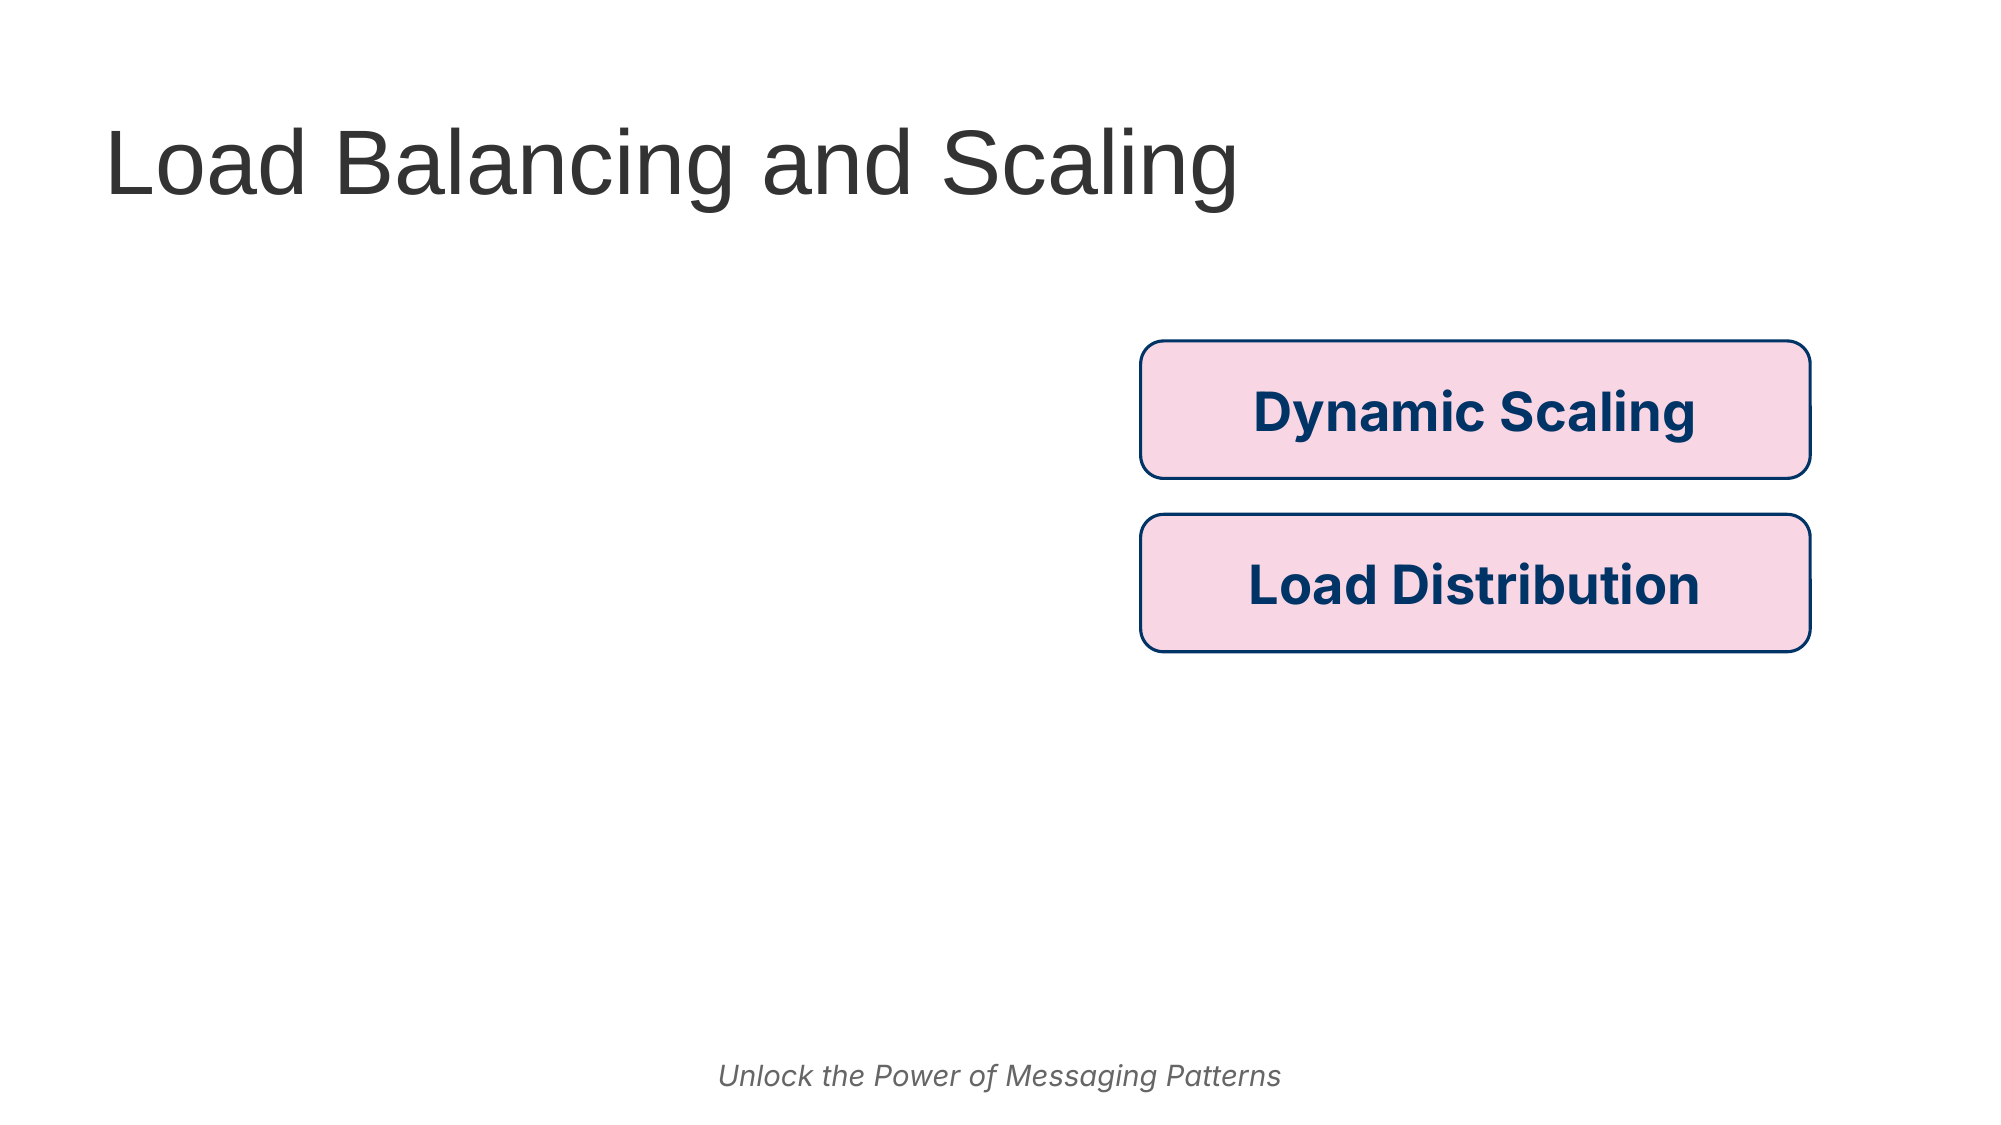

# Load Balancing and Scaling

Dynamic Scaling
Load Distribution